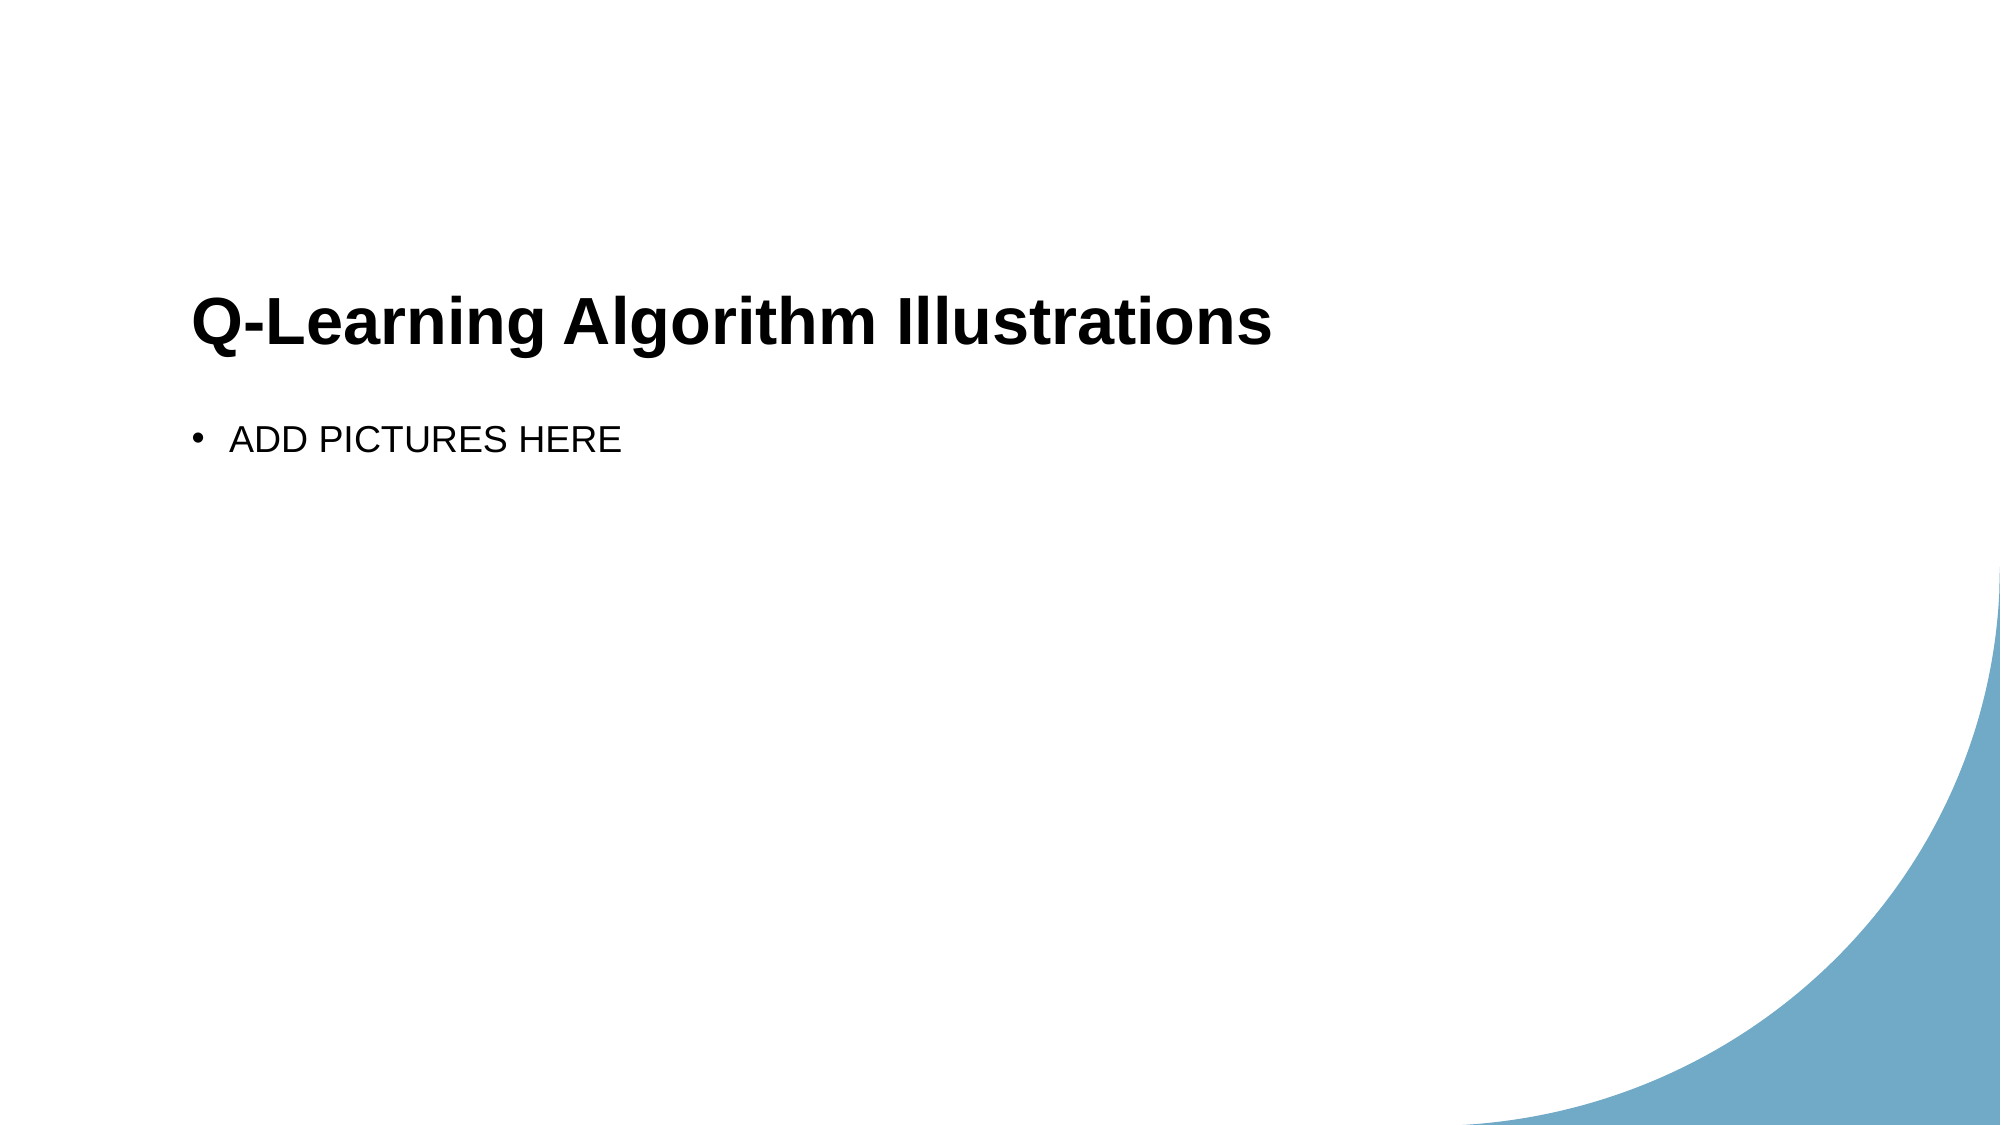

# Q-Learning Algorithm Illustrations
ADD PICTURES HERE